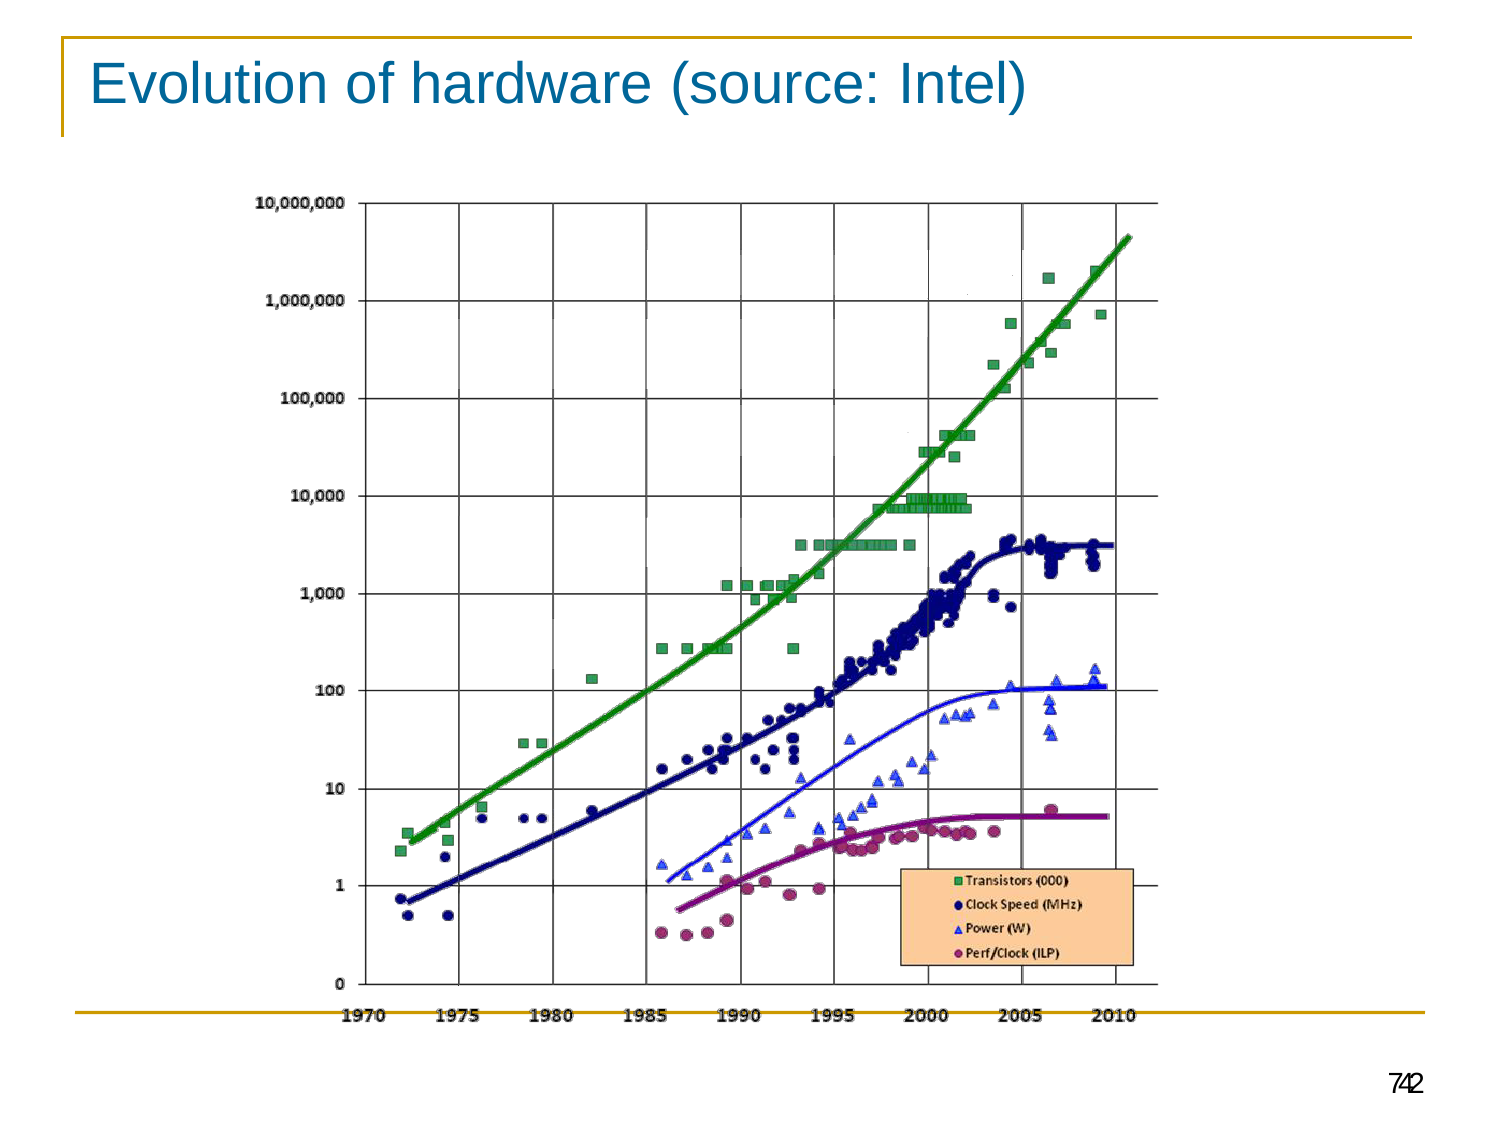

# Evolution of hardware (source: Intel)

742